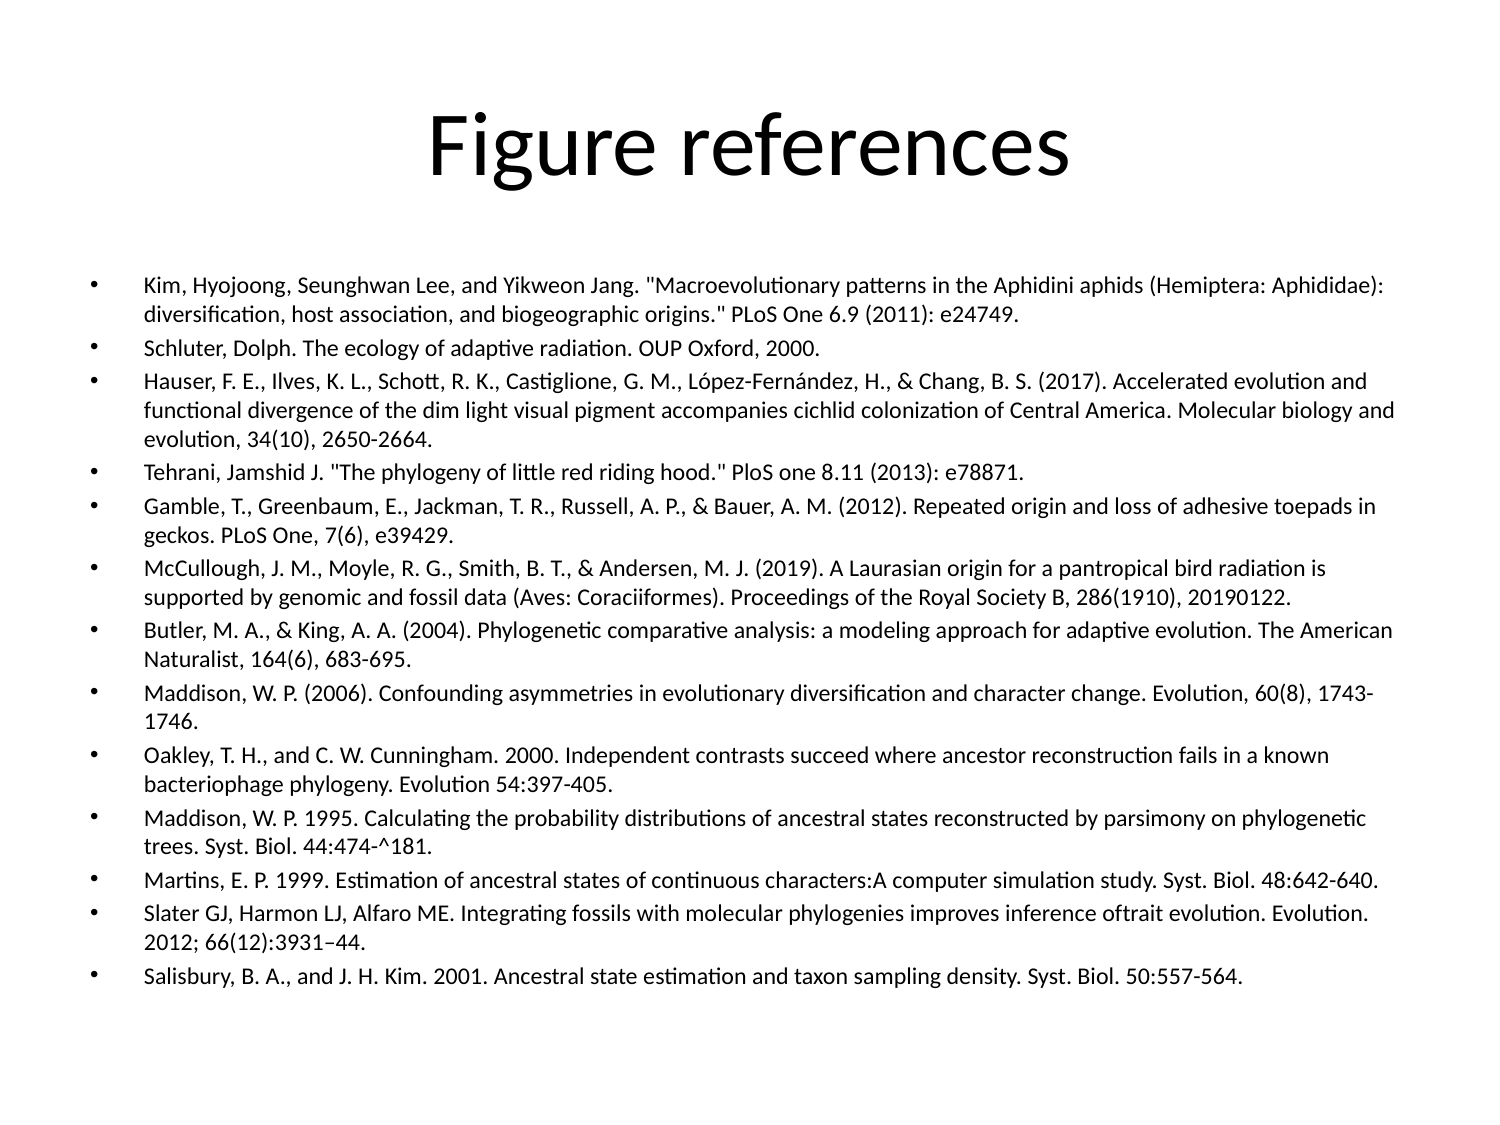

# Figure references
Kim, Hyojoong, Seunghwan Lee, and Yikweon Jang. "Macroevolutionary patterns in the Aphidini aphids (Hemiptera: Aphididae): diversification, host association, and biogeographic origins." PLoS One 6.9 (2011): e24749.
Schluter, Dolph. The ecology of adaptive radiation. OUP Oxford, 2000.
Hauser, F. E., Ilves, K. L., Schott, R. K., Castiglione, G. M., López-Fernández, H., & Chang, B. S. (2017). Accelerated evolution and functional divergence of the dim light visual pigment accompanies cichlid colonization of Central America. Molecular biology and evolution, 34(10), 2650-2664.
Tehrani, Jamshid J. "The phylogeny of little red riding hood." PloS one 8.11 (2013): e78871.
Gamble, T., Greenbaum, E., Jackman, T. R., Russell, A. P., & Bauer, A. M. (2012). Repeated origin and loss of adhesive toepads in geckos. PLoS One, 7(6), e39429.
McCullough, J. M., Moyle, R. G., Smith, B. T., & Andersen, M. J. (2019). A Laurasian origin for a pantropical bird radiation is supported by genomic and fossil data (Aves: Coraciiformes). Proceedings of the Royal Society B, 286(1910), 20190122.
Butler, M. A., & King, A. A. (2004). Phylogenetic comparative analysis: a modeling approach for adaptive evolution. The American Naturalist, 164(6), 683-695.
Maddison, W. P. (2006). Confounding asymmetries in evolutionary diversification and character change. Evolution, 60(8), 1743-1746.
Oakley, T. H., and C. W. Cunningham. 2000. Independent contrasts succeed where ancestor reconstruction fails in a known bacteriophage phylogeny. Evolution 54:397-405.
Maddison, W. P. 1995. Calculating the probability distributions of ancestral states reconstructed by parsimony on phylogenetic trees. Syst. Biol. 44:474-^181.
Martins, E. P. 1999. Estimation of ancestral states of continuous characters:A computer simulation study. Syst. Biol. 48:642-640.
Slater GJ, Harmon LJ, Alfaro ME. Integrating fossils with molecular phylogenies improves inference oftrait evolution. Evolution. 2012; 66(12):3931–44.
Salisbury, B. A., and J. H. Kim. 2001. Ancestral state estimation and taxon sampling density. Syst. Biol. 50:557-564.